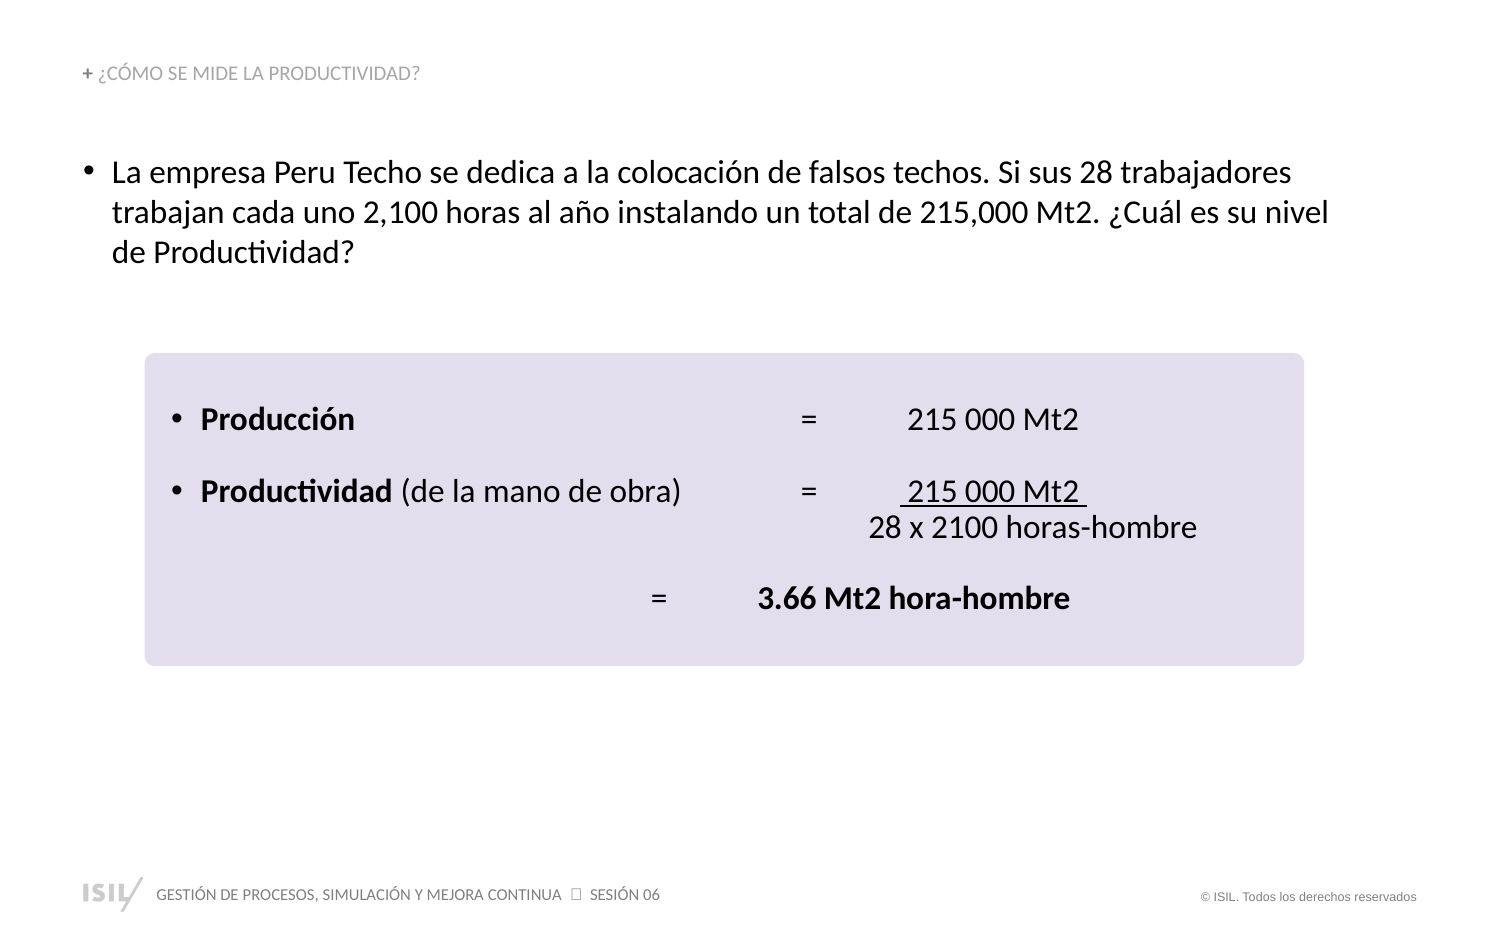

+ ¿CÓMO SE MIDE LA PRODUCTIVIDAD?
La empresa Peru Techo se dedica a la colocación de falsos techos. Si sus 28 trabajadores trabajan cada uno 2,100 horas al año instalando un total de 215,000 Mt2. ¿Cuál es su nivel de Productividad?
Producción			=            215 000 Mt2

Productividad (de la mano de obra)	=            215 000 Mt2
				                             28 x 2100 horas-hombre

			                    =            3.66 Mt2 hora-hombre